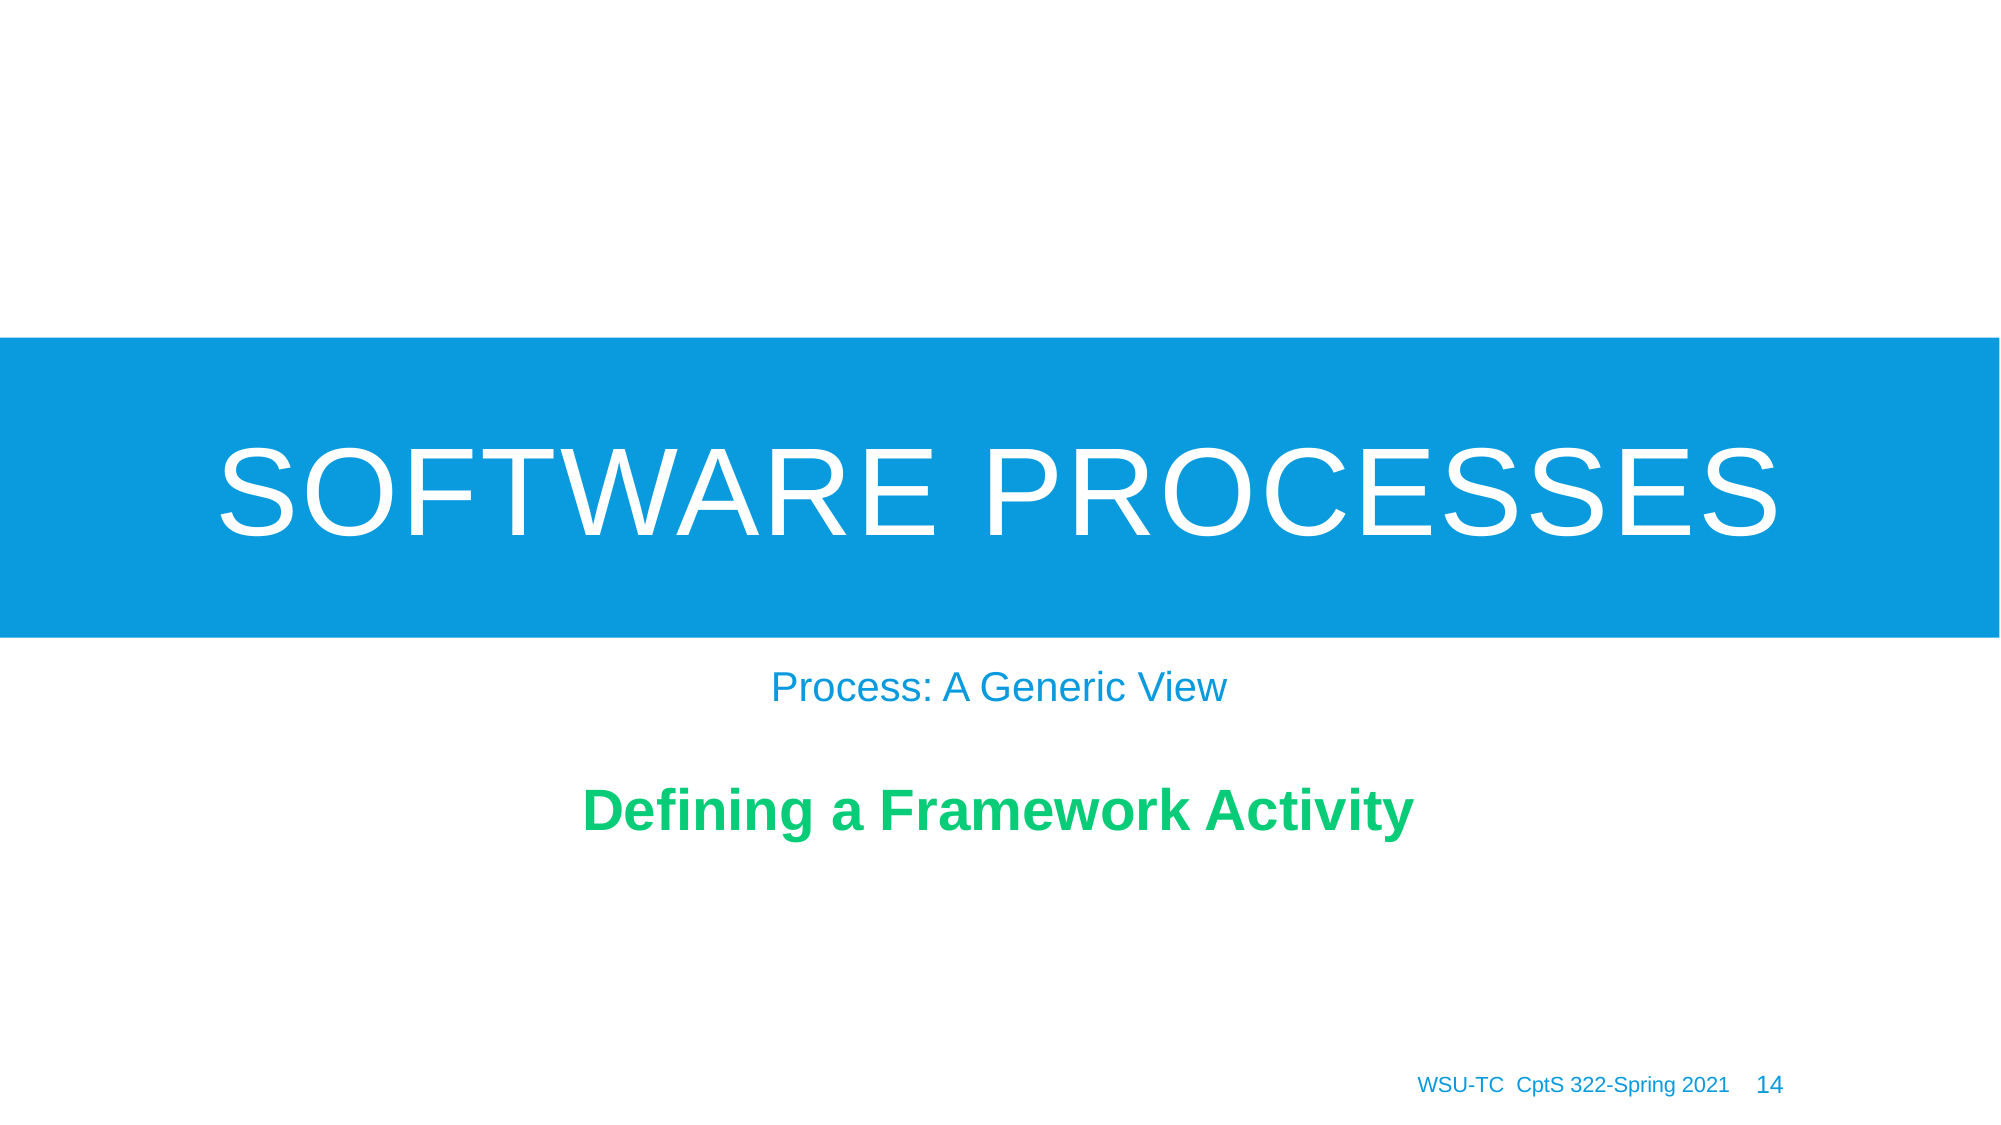

# Software Processes
Process: A Generic View
Defining a Framework Activity
WSU-TC  CptS 322-Spring 2021
14